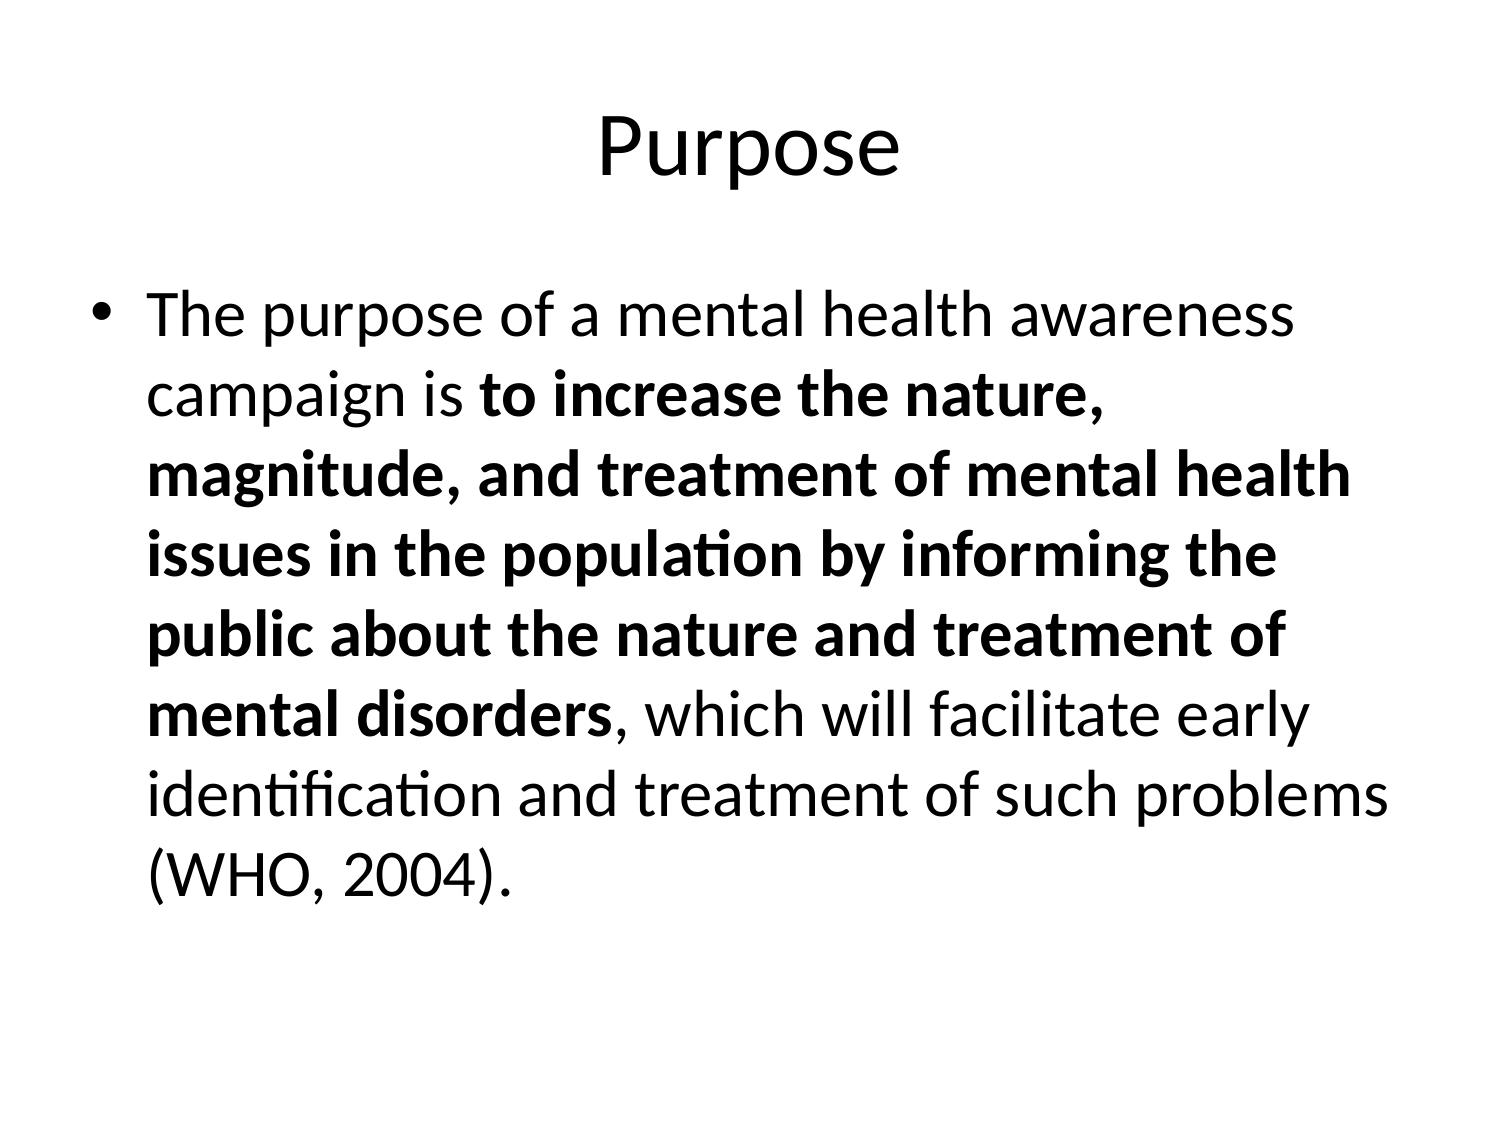

# Purpose
The purpose of a mental health awareness campaign is to increase the nature, magnitude, and treatment of mental health issues in the population by informing the public about the nature and treatment of mental disorders, which will facilitate early identification and treatment of such problems (WHO, 2004).